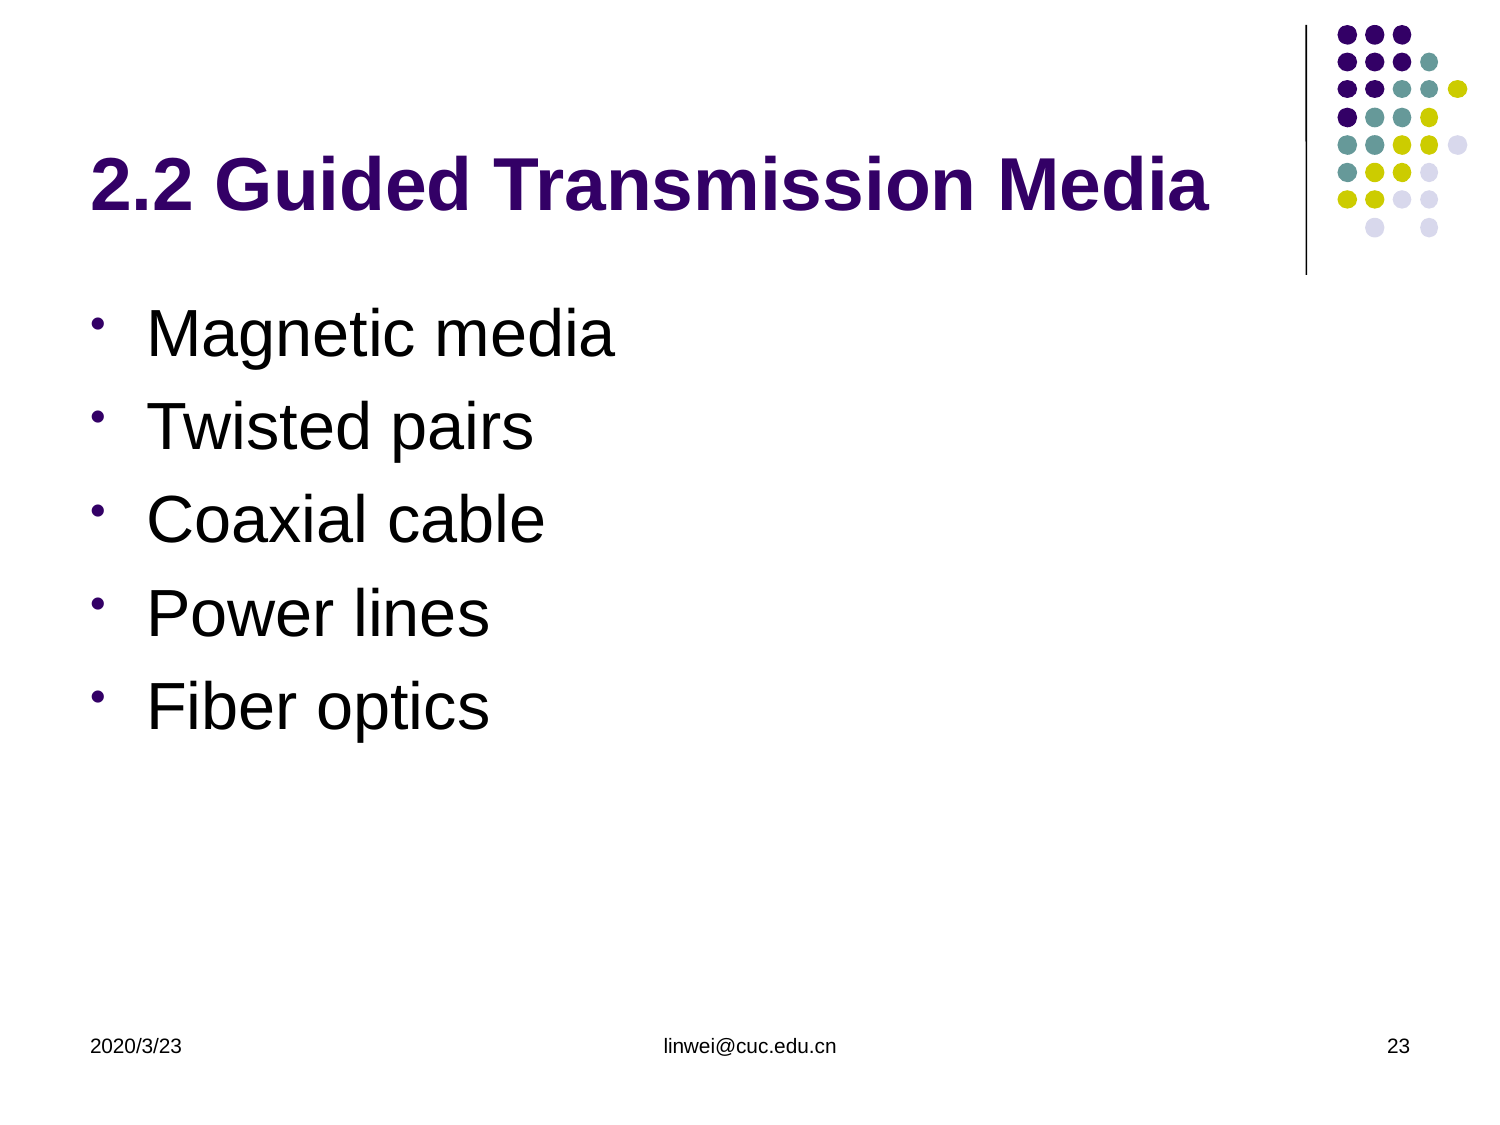

# 2.2 Guided Transmission Media
Magnetic media
Twisted pairs
Coaxial cable
Power lines
Fiber optics

2020/3/23
linwei@cuc.edu.cn
23